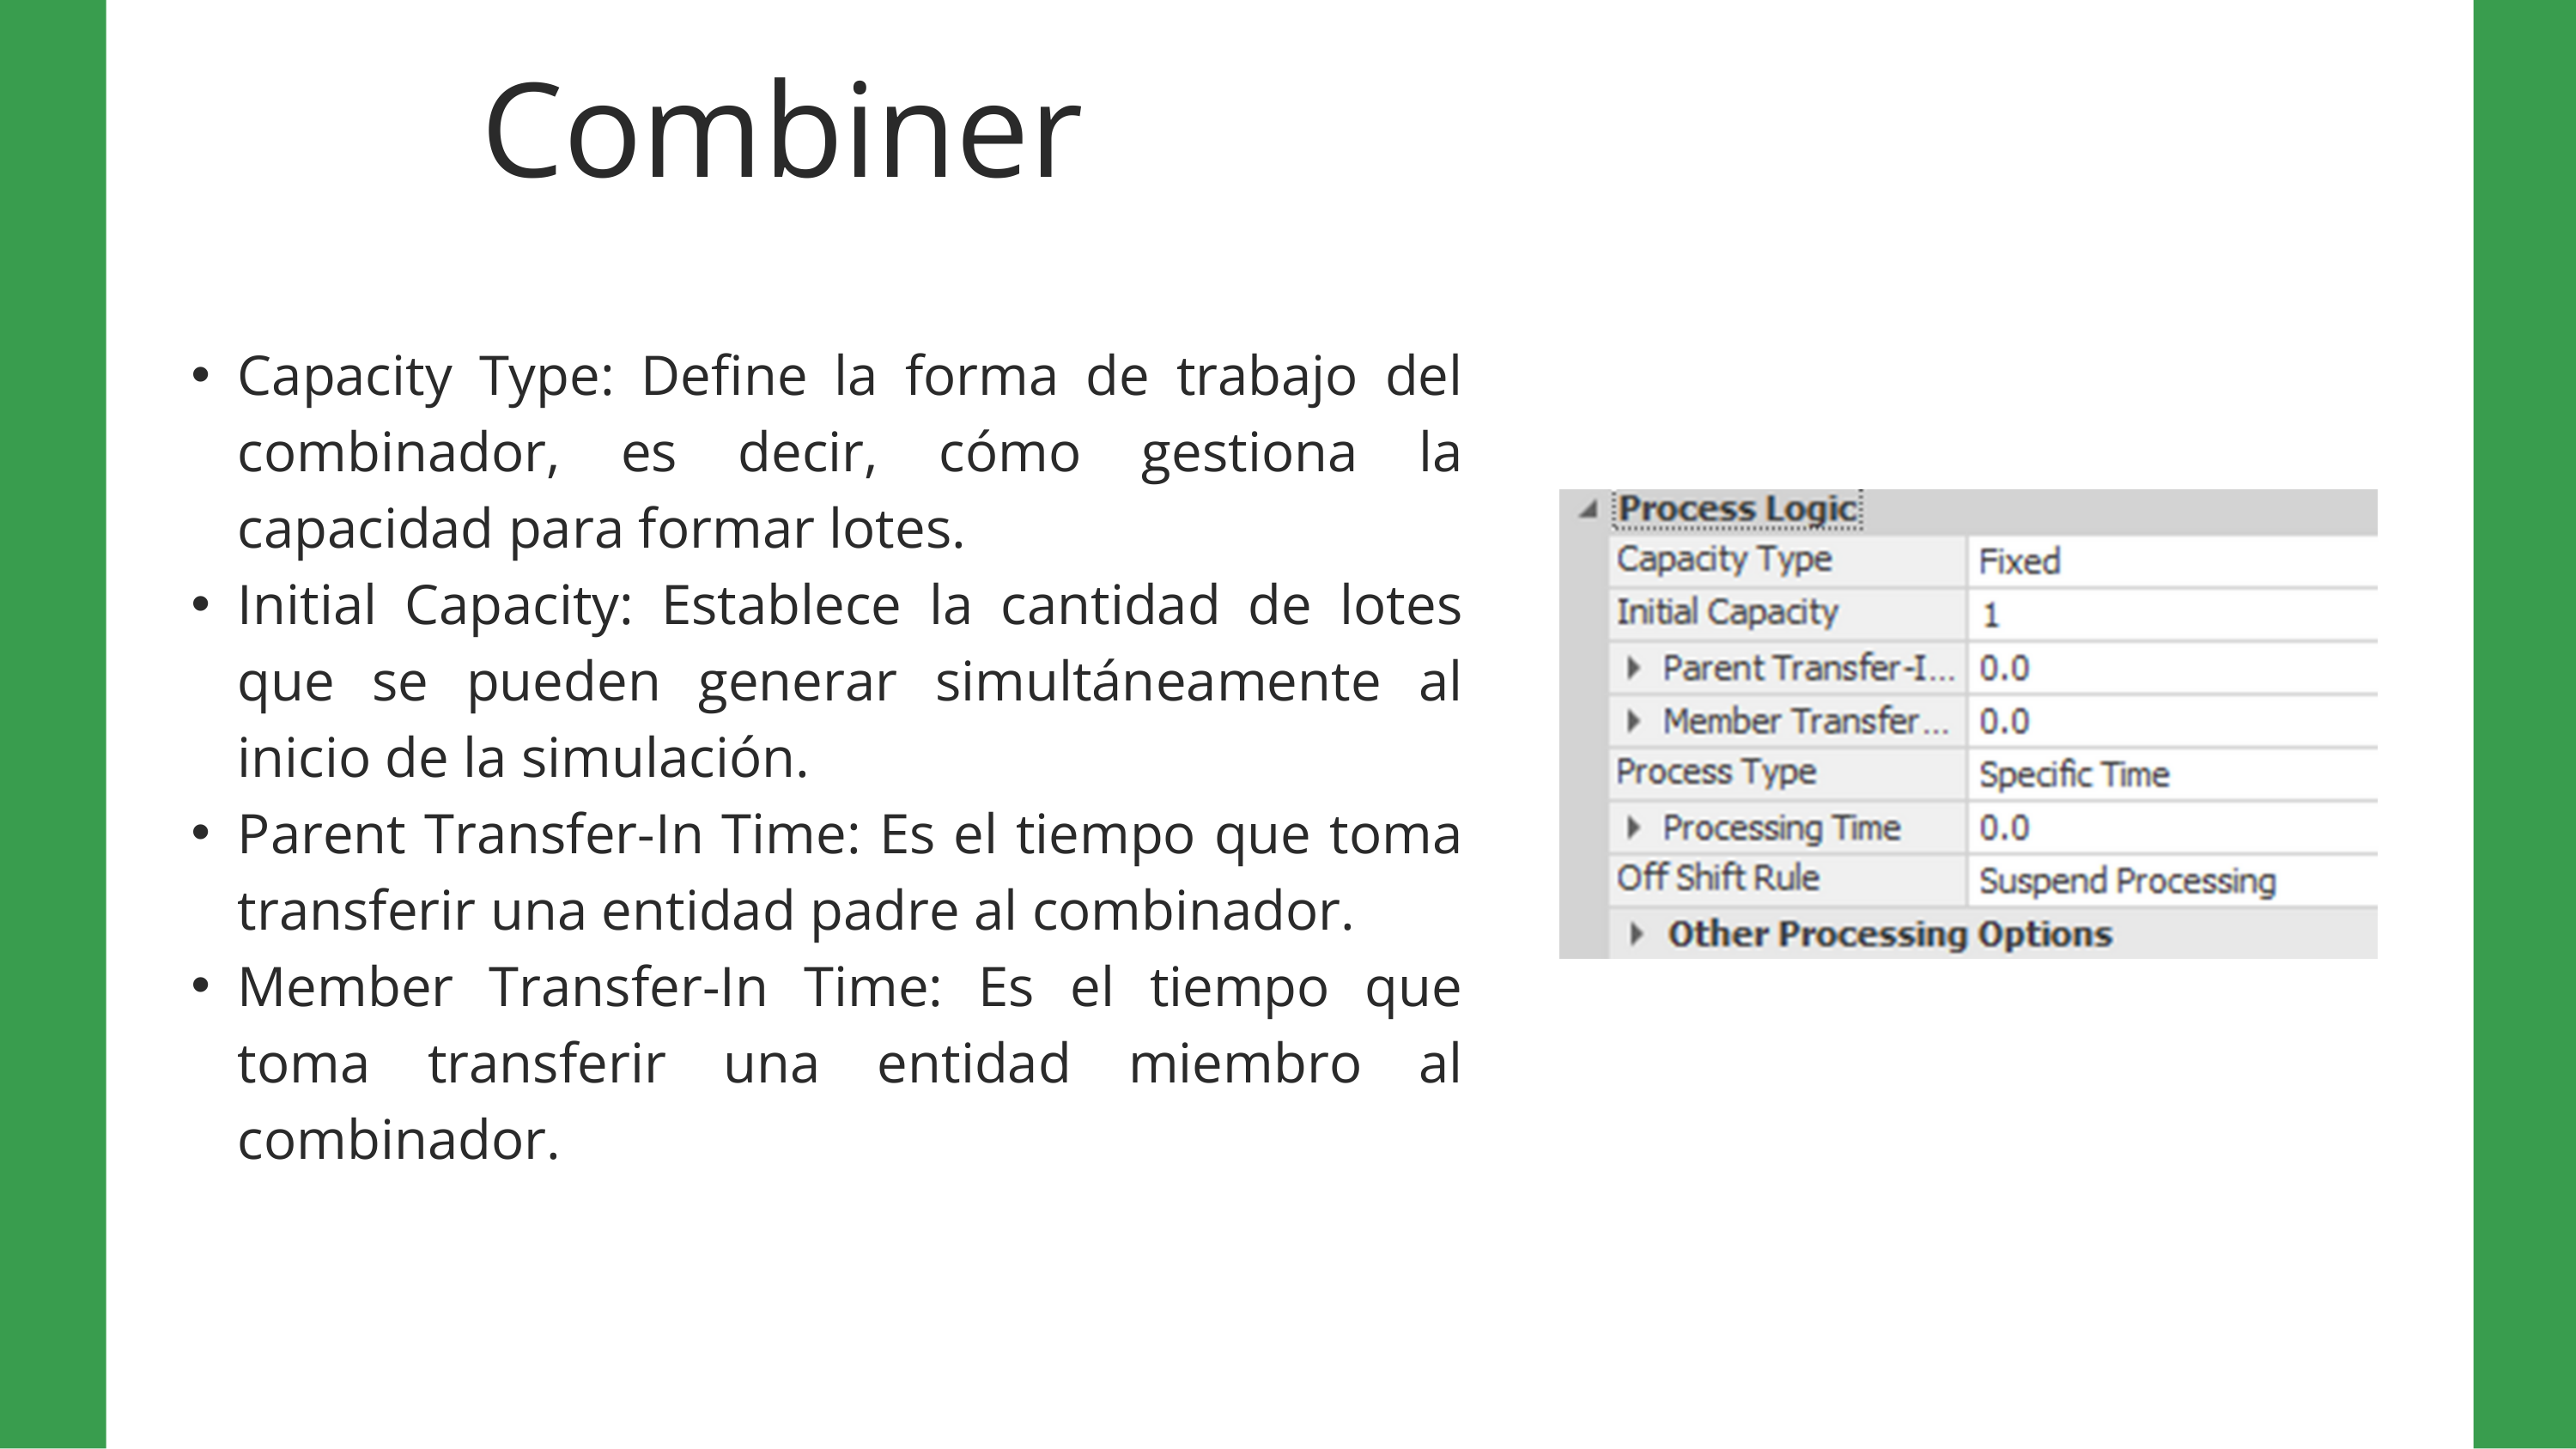

Combiner
Capacity Type: Define la forma de trabajo del combinador, es decir, cómo gestiona la capacidad para formar lotes.
Initial Capacity: Establece la cantidad de lotes que se pueden generar simultáneamente al inicio de la simulación.
Parent Transfer-In Time: Es el tiempo que toma transferir una entidad padre al combinador.
Member Transfer-In Time: Es el tiempo que toma transferir una entidad miembro al combinador.